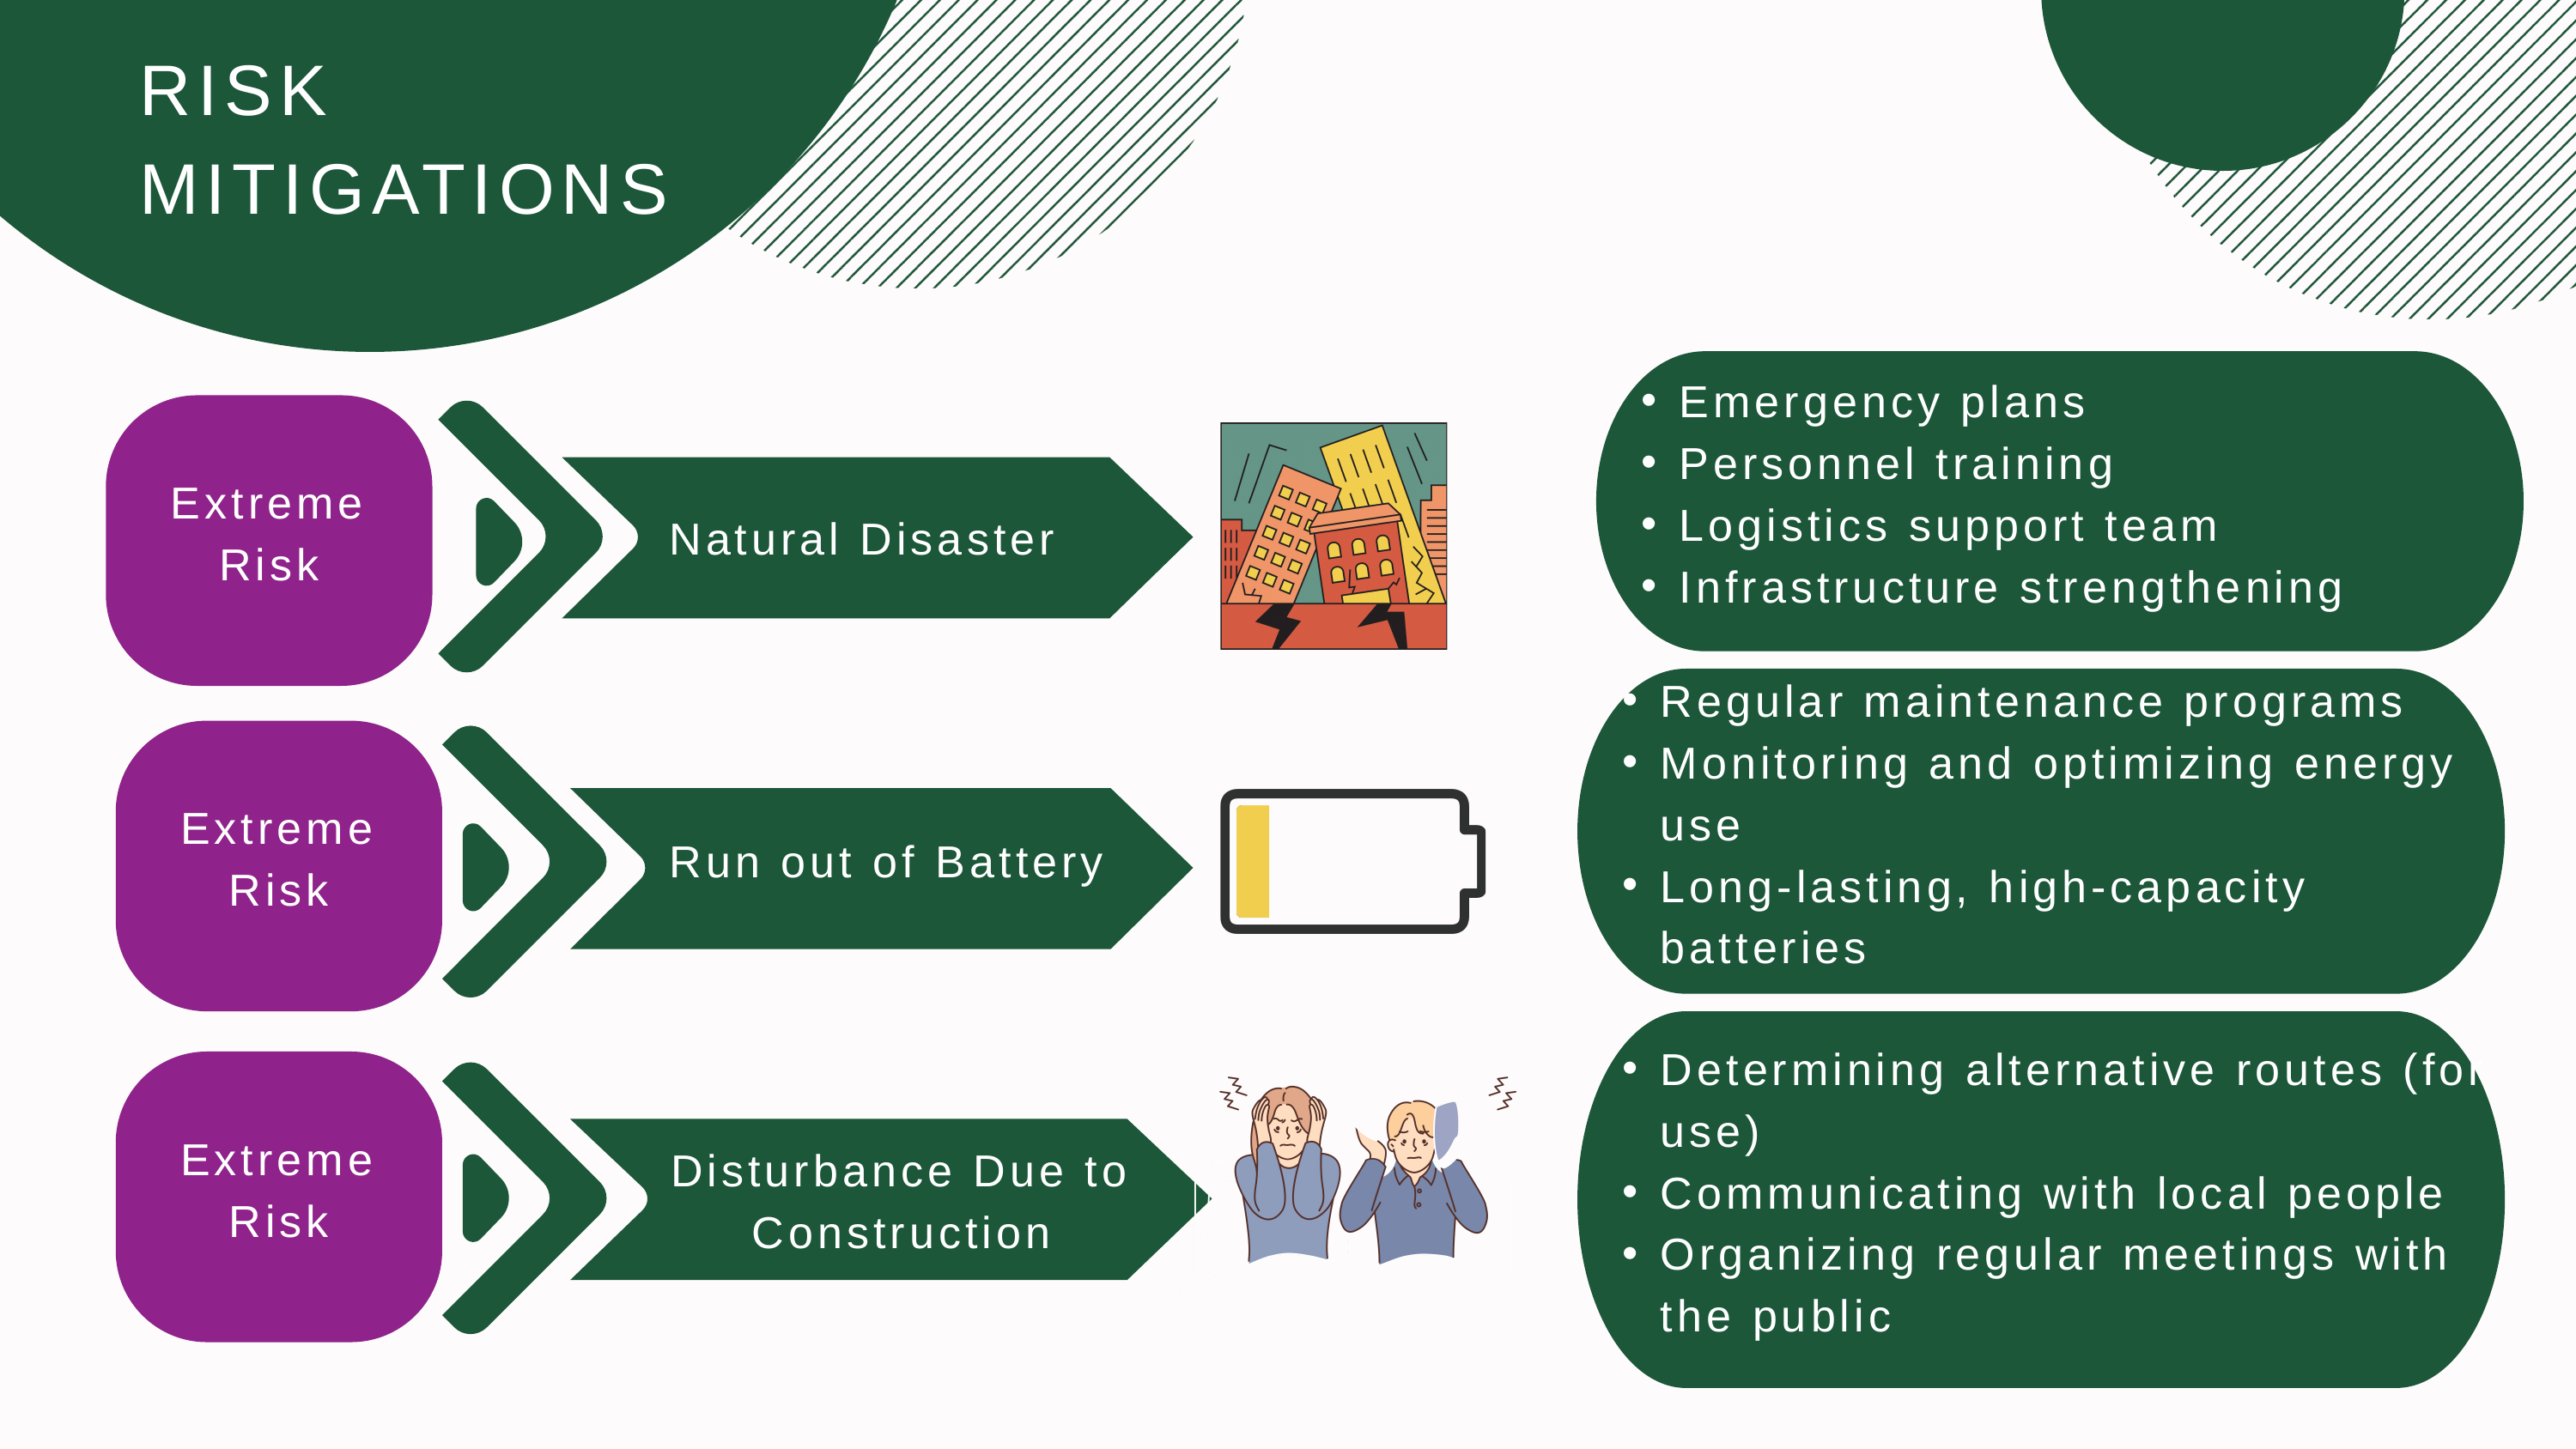

RISK MITIGATIONS

Emergency plans
Personnel training
Logistics support team
Infrastructure strengthening

Extreme Risk

Natural Disaster

Regular maintenance programs
Monitoring and optimizing energy use
Long-lasting, high-capacity batteries

Extreme Risk

Run out of Battery

Determining alternative routes (for use)
Communicating with local people
Organizing regular meetings with the public

Extreme Risk

Disturbance Due to Construction